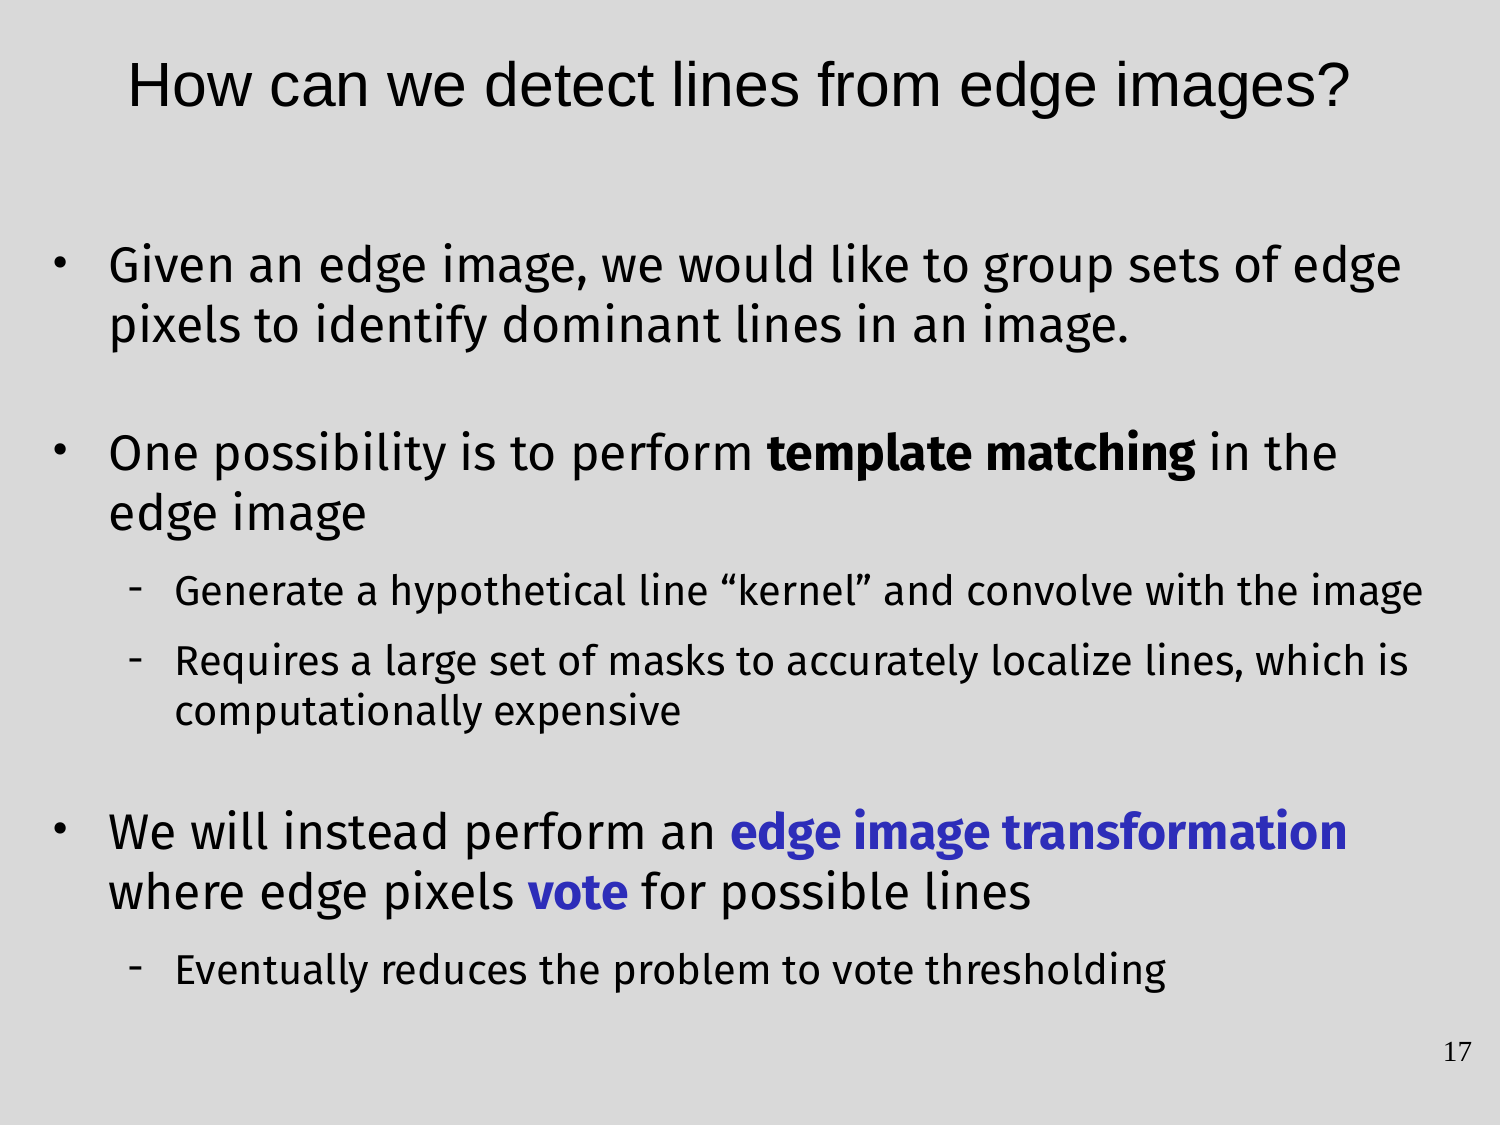

# How can we detect lines from edge images?
Given an edge image, we would like to group sets of edge pixels to identify dominant lines in an image.

One possibility is to perform template matching in the edge image
Generate a hypothetical line “kernel” and convolve with the image
Requires a large set of masks to accurately localize lines, which is computationally expensive

We will instead perform an edge image transformation where edge pixels vote for possible lines
Eventually reduces the problem to vote thresholding

17